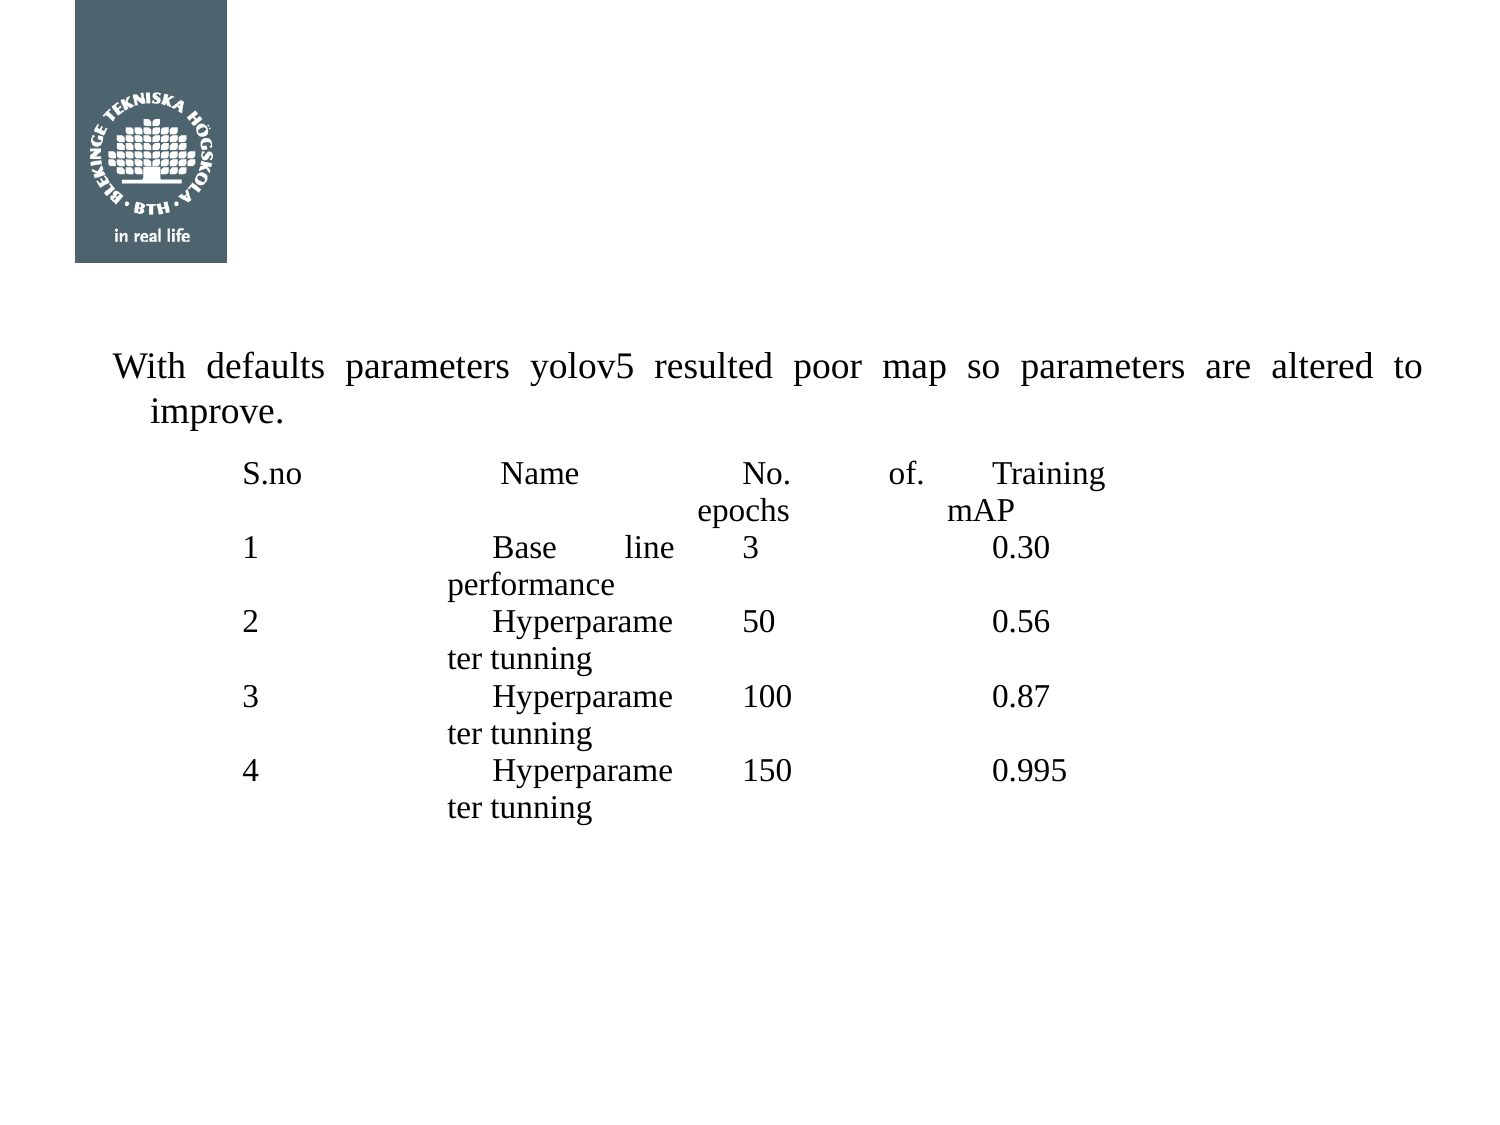

With defaults parameters yolov5 resulted poor map so parameters are altered to improve.

| S.no | Name | No. of. epochs | Training mAP |
| --- | --- | --- | --- |
| 1 | Base line performance | 3 | 0.30 |
| 2 | Hyperparameter tunning | 50 | 0.56 |
| 3 | Hyperparameter tunning | 100 | 0.87 |
| 4 | Hyperparameter tunning | 150 | 0.995 |